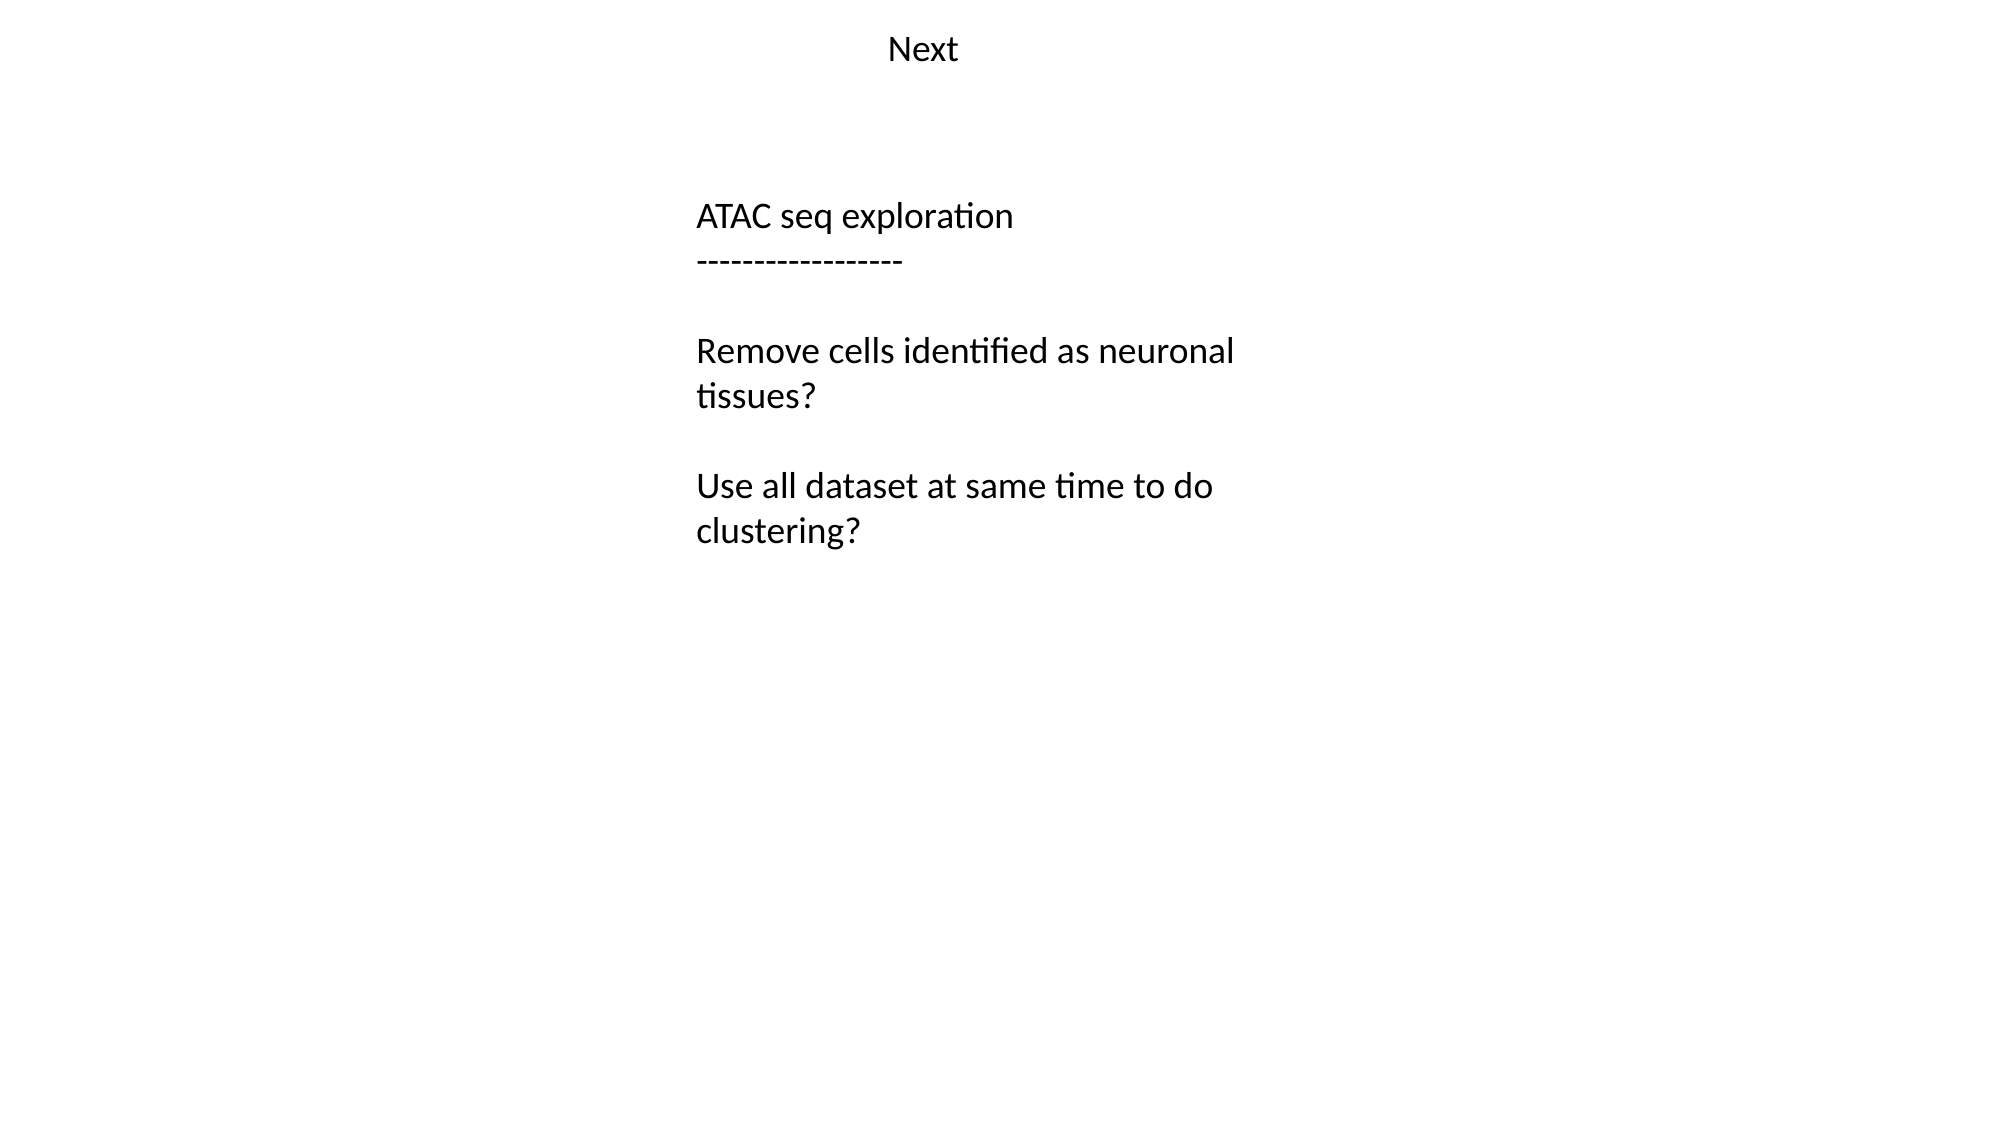

Next

ATAC seq exploration
------------------

Remove cells identified as neuronal tissues?

Use all dataset at same time to do clustering?